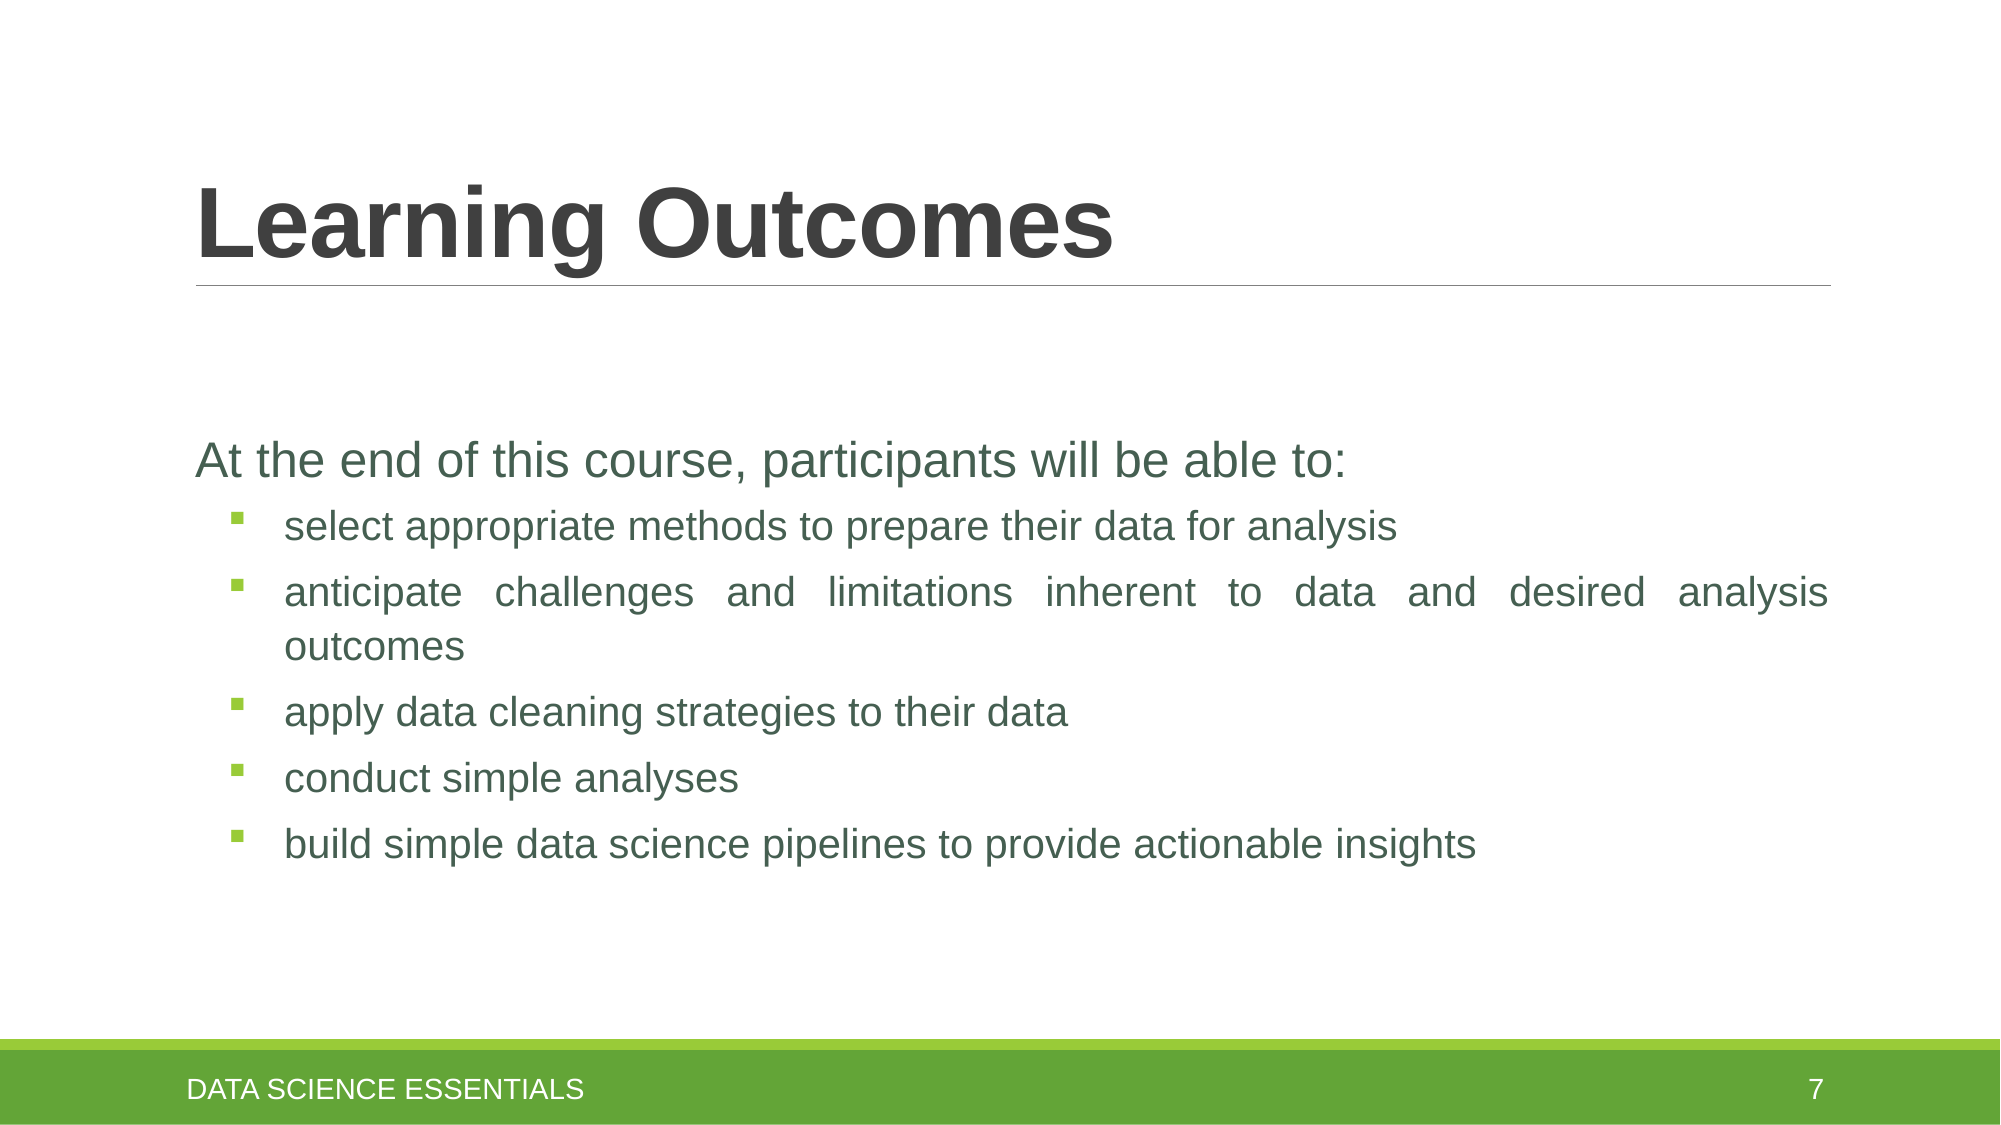

# Learning Outcomes
At the end of this course, participants will be able to:
select appropriate methods to prepare their data for analysis
anticipate challenges and limitations inherent to data and desired analysis outcomes
apply data cleaning strategies to their data
conduct simple analyses
build simple data science pipelines to provide actionable insights
DATA SCIENCE ESSENTIALS
7